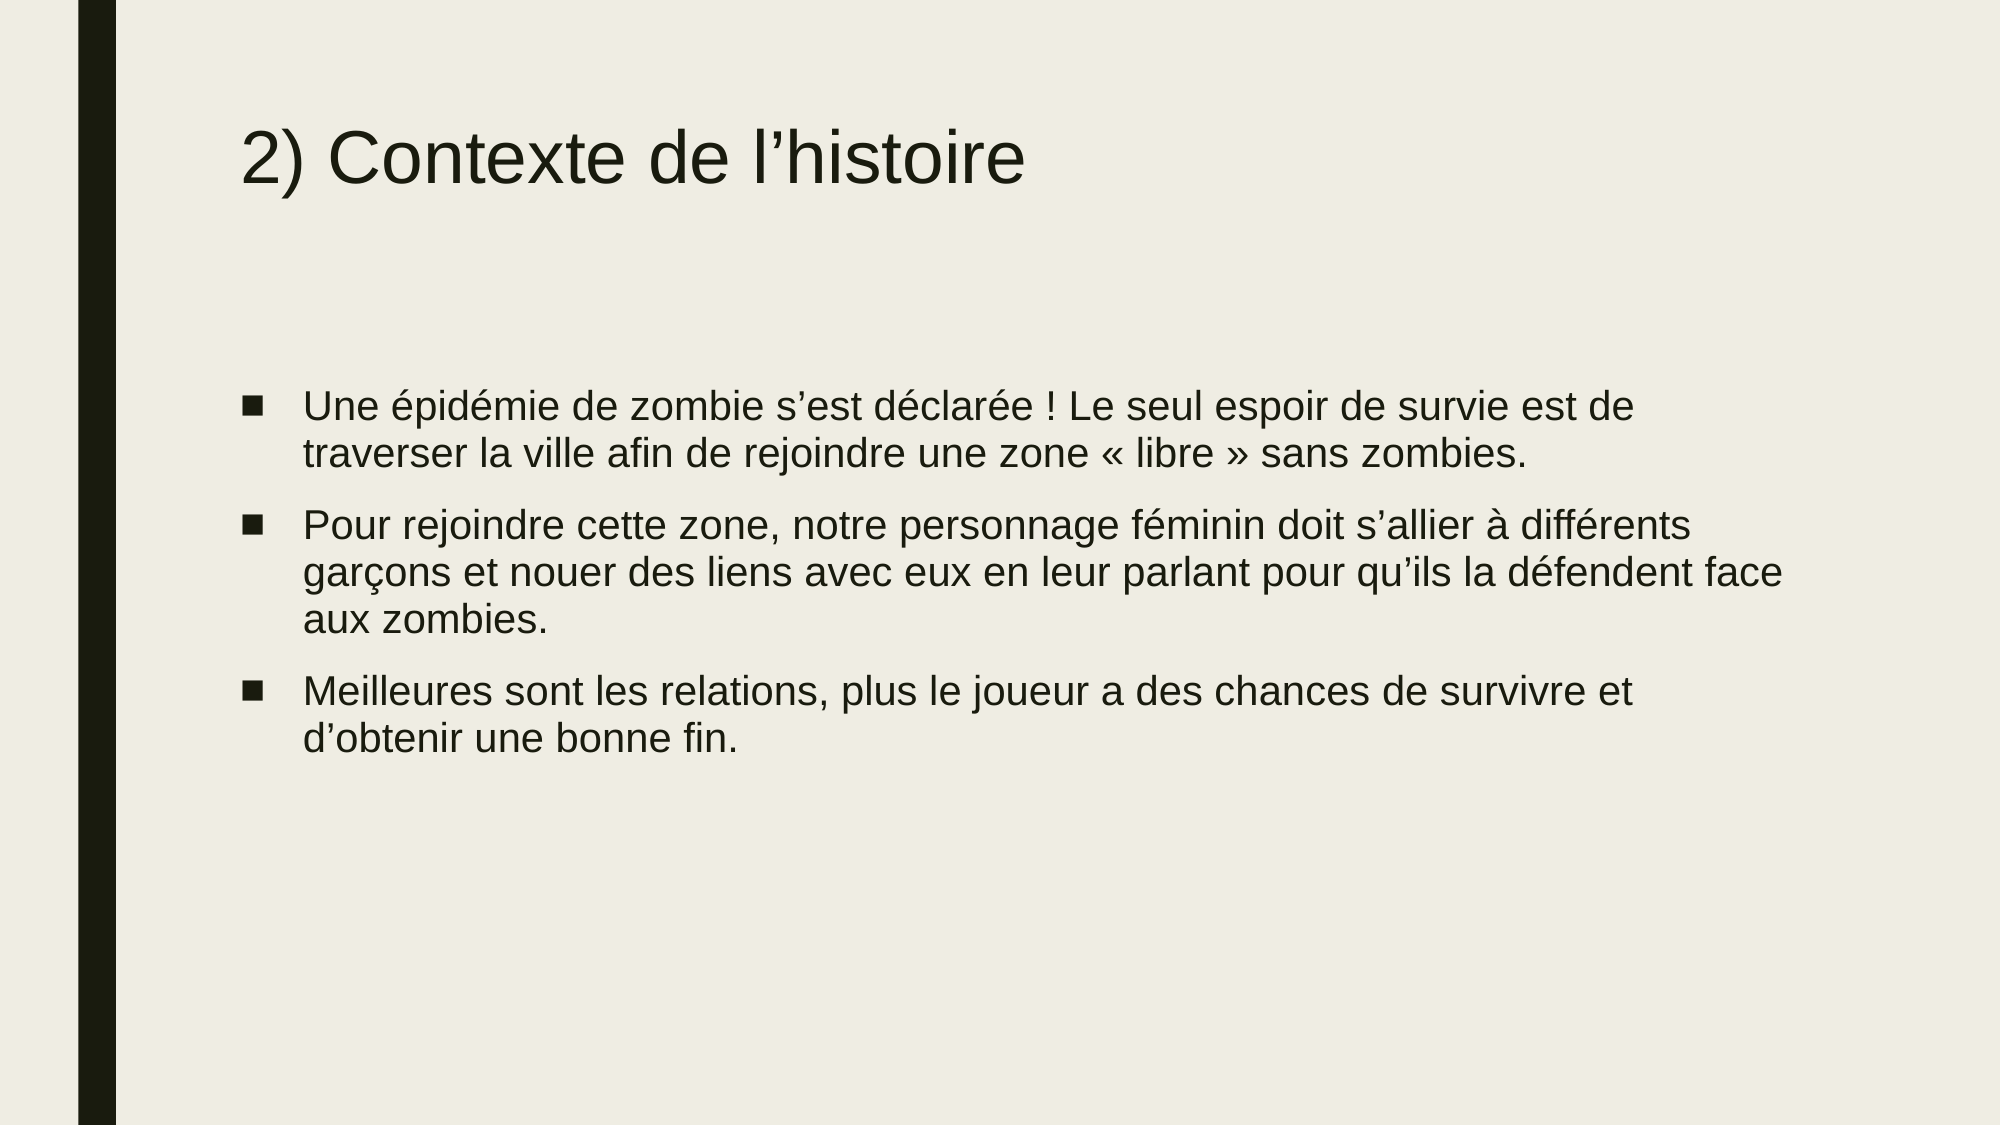

# 2) Contexte de l’histoire
Une épidémie de zombie s’est déclarée ! Le seul espoir de survie est de traverser la ville afin de rejoindre une zone « libre » sans zombies.
Pour rejoindre cette zone, notre personnage féminin doit s’allier à différents garçons et nouer des liens avec eux en leur parlant pour qu’ils la défendent face aux zombies.
Meilleures sont les relations, plus le joueur a des chances de survivre et d’obtenir une bonne fin.